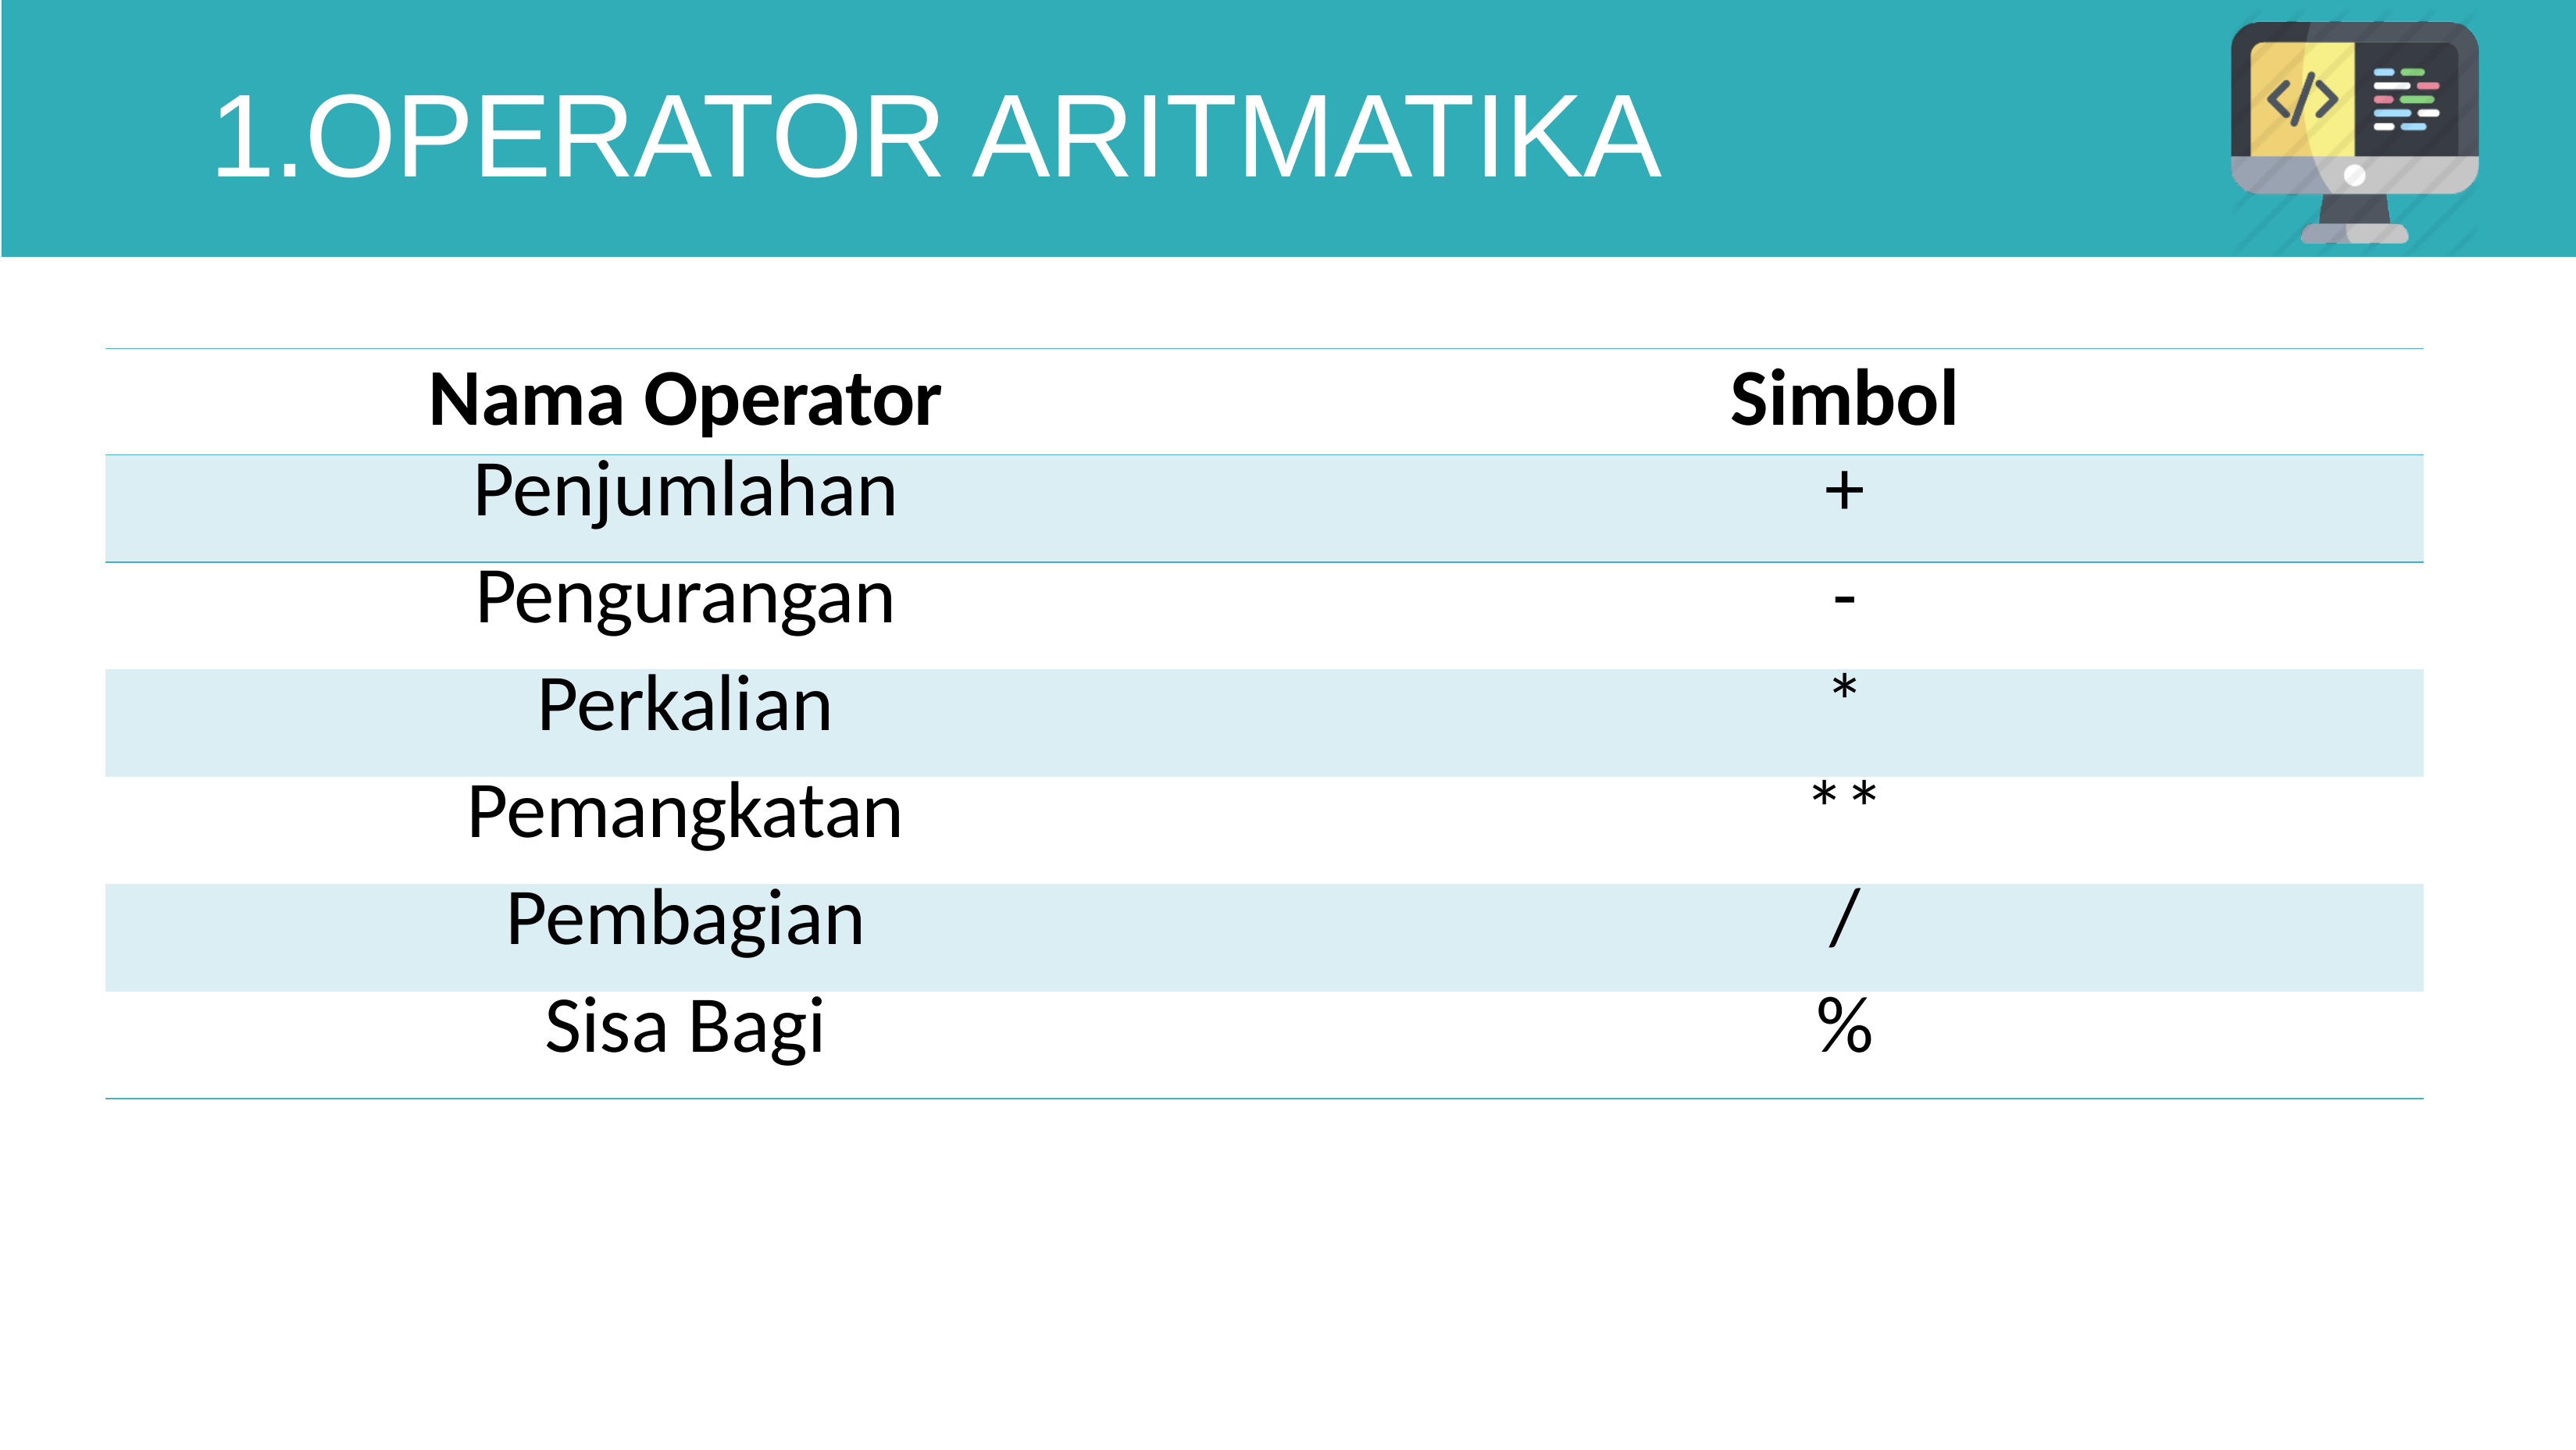

# 1.OPERATOR ARITMATIKA
| Nama Operator | Simbol |
| --- | --- |
| Penjumlahan | + |
| Pengurangan | - |
| Perkalian | \* |
| Pemangkatan | \*\* |
| Pembagian | / |
| Sisa Bagi | % |